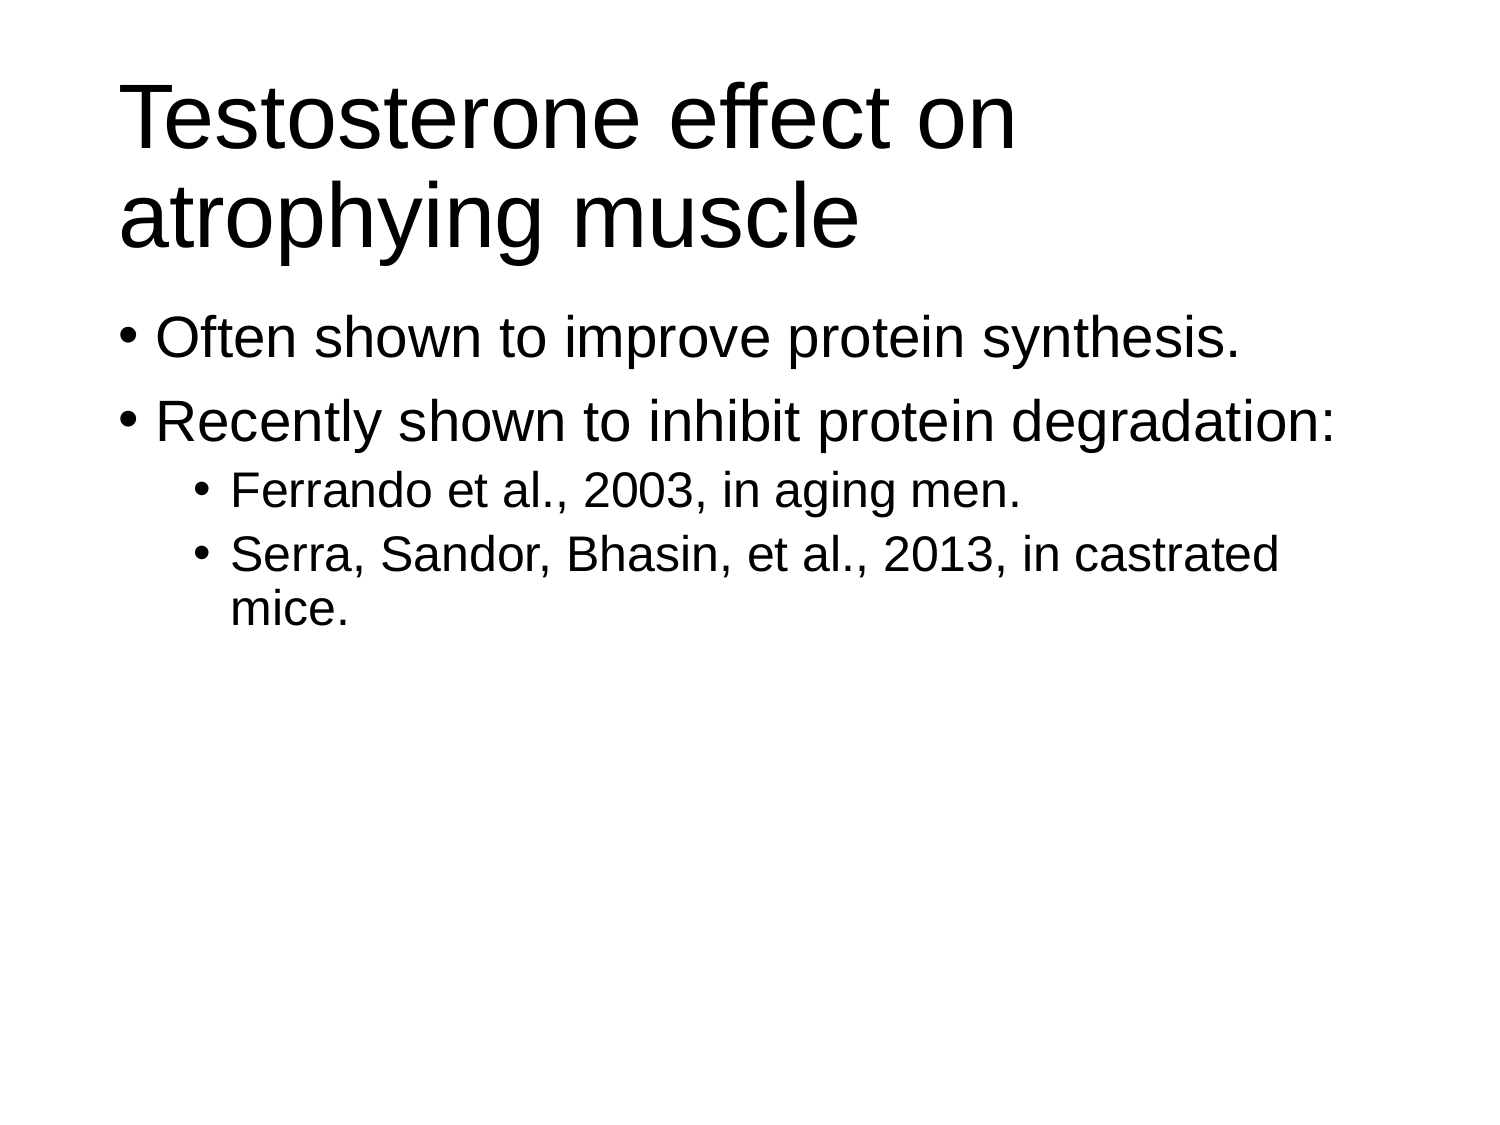

# Testosterone effect on atrophying muscle
Often shown to improve protein synthesis.
Recently shown to inhibit protein degradation:
Ferrando et al., 2003, in aging men.
Serra, Sandor, Bhasin, et al., 2013, in castrated mice.